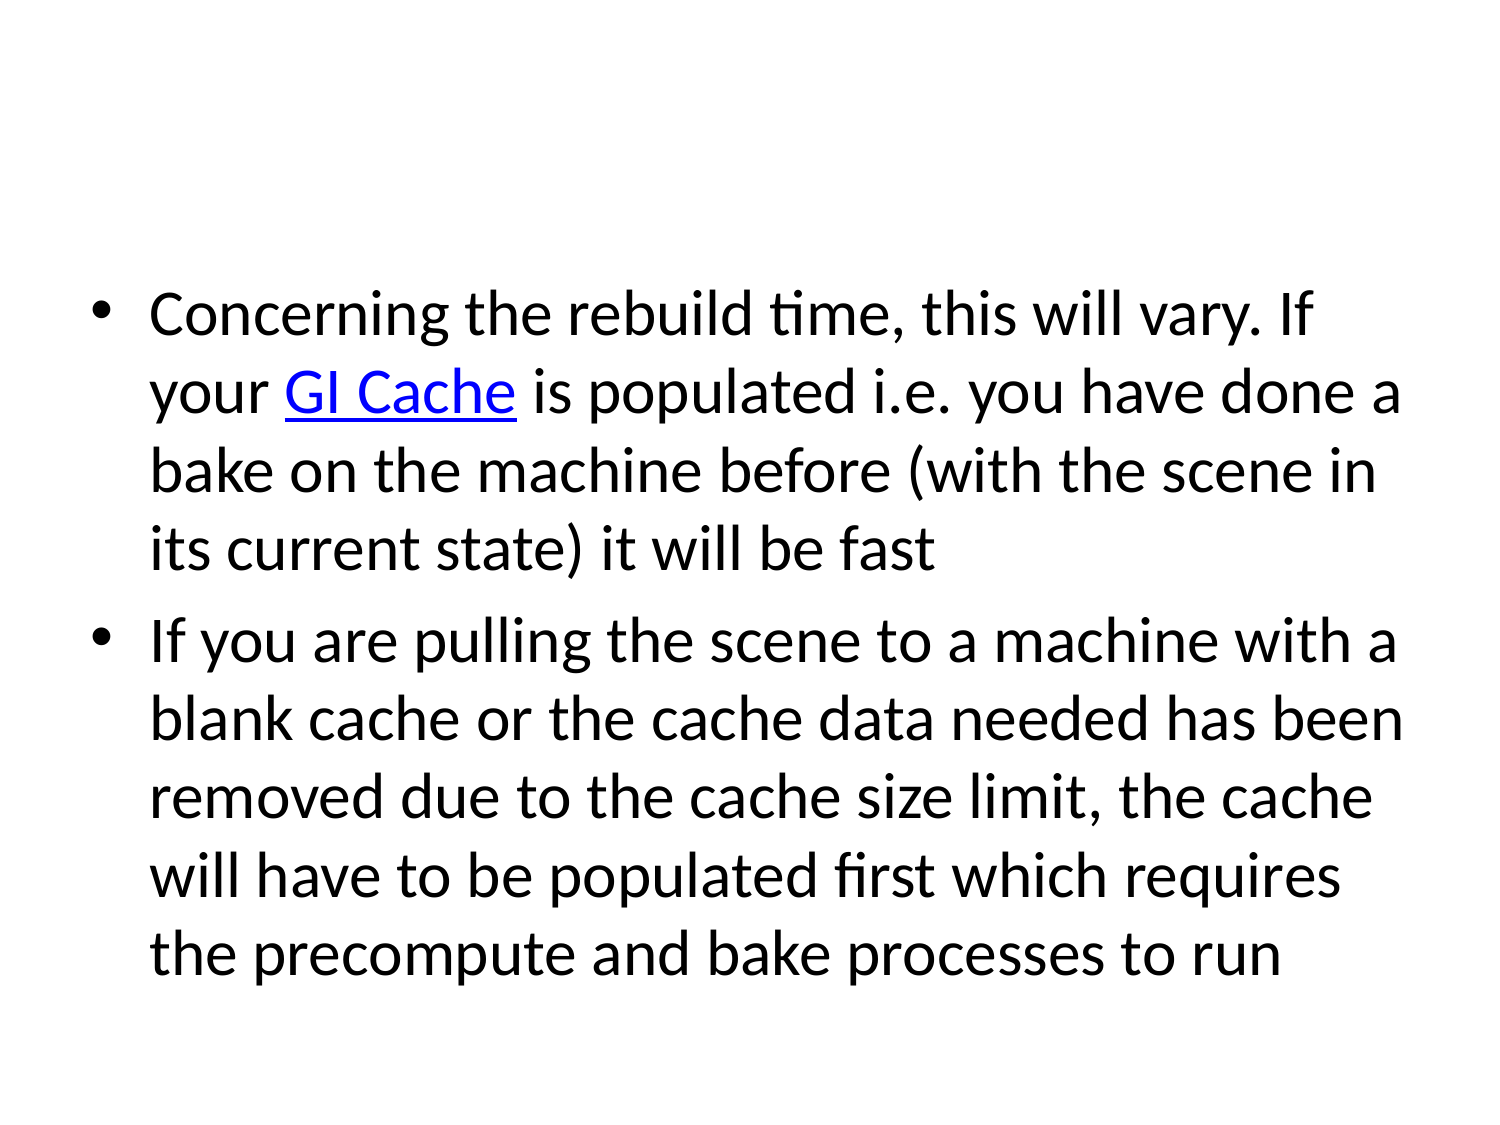

#
Concerning the rebuild time, this will vary. If your GI Cache is populated i.e. you have done a bake on the machine before (with the scene in its current state) it will be fast
If you are pulling the scene to a machine with a blank cache or the cache data needed has been removed due to the cache size limit, the cache will have to be populated first which requires the precompute and bake processes to run